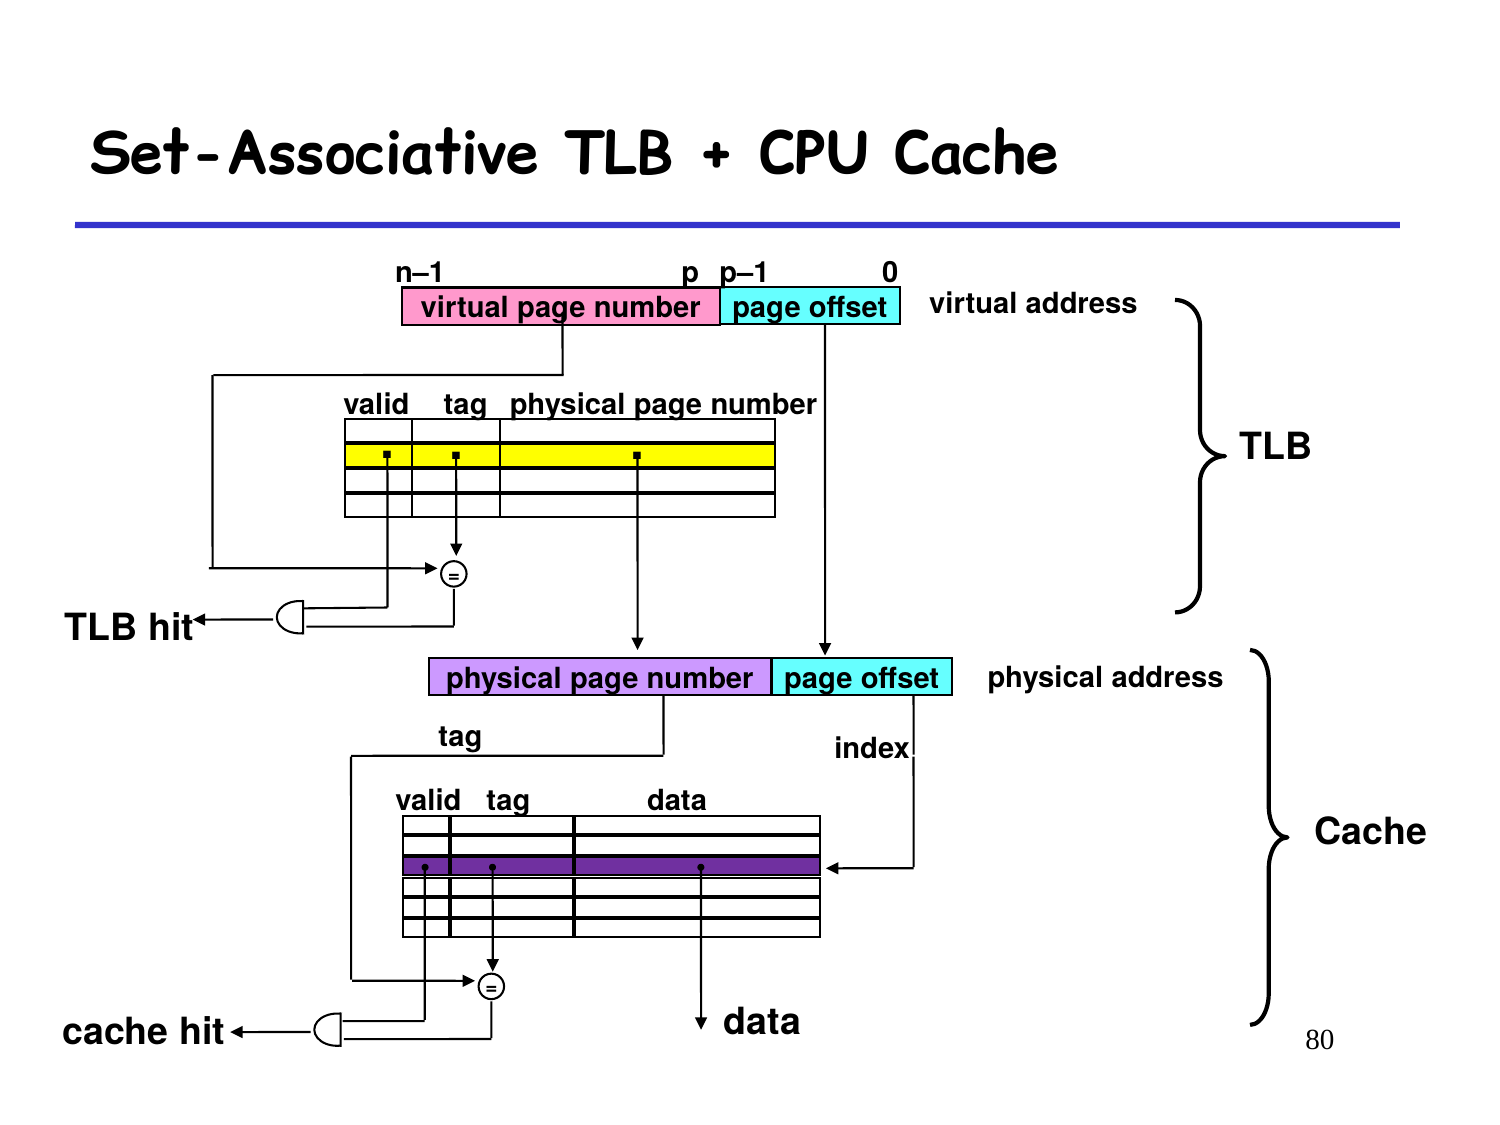

# Set-Associative TLB + CPU Cache
n–1
p
p–1
0
virtual address
virtual page number
page offset

valid
tag
physical page number
.
.
.
TLB

=

TLB hit

physical address
physical page number
page offset

tag
index

valid
tag
data
Cache

=

data
cache hit

80